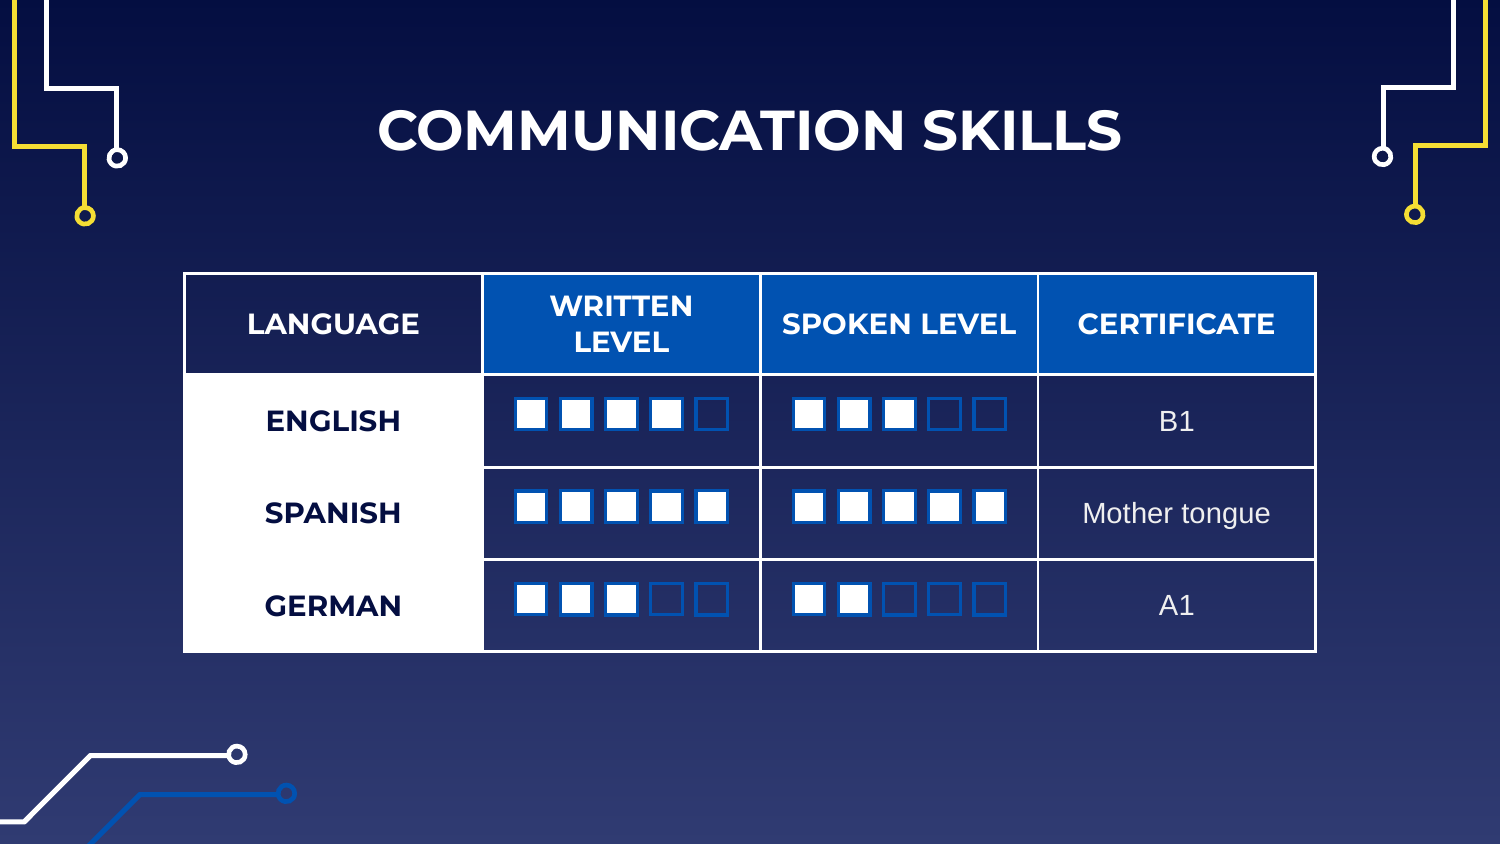

# COMMUNICATION SKILLS
| LANGUAGE | WRITTEN LEVEL | SPOKEN LEVEL | CERTIFICATE |
| --- | --- | --- | --- |
| ENGLISH |  |  | B1 |
| SPANISH |  |  | Mother tongue |
| GERMAN |  |  | A1 |